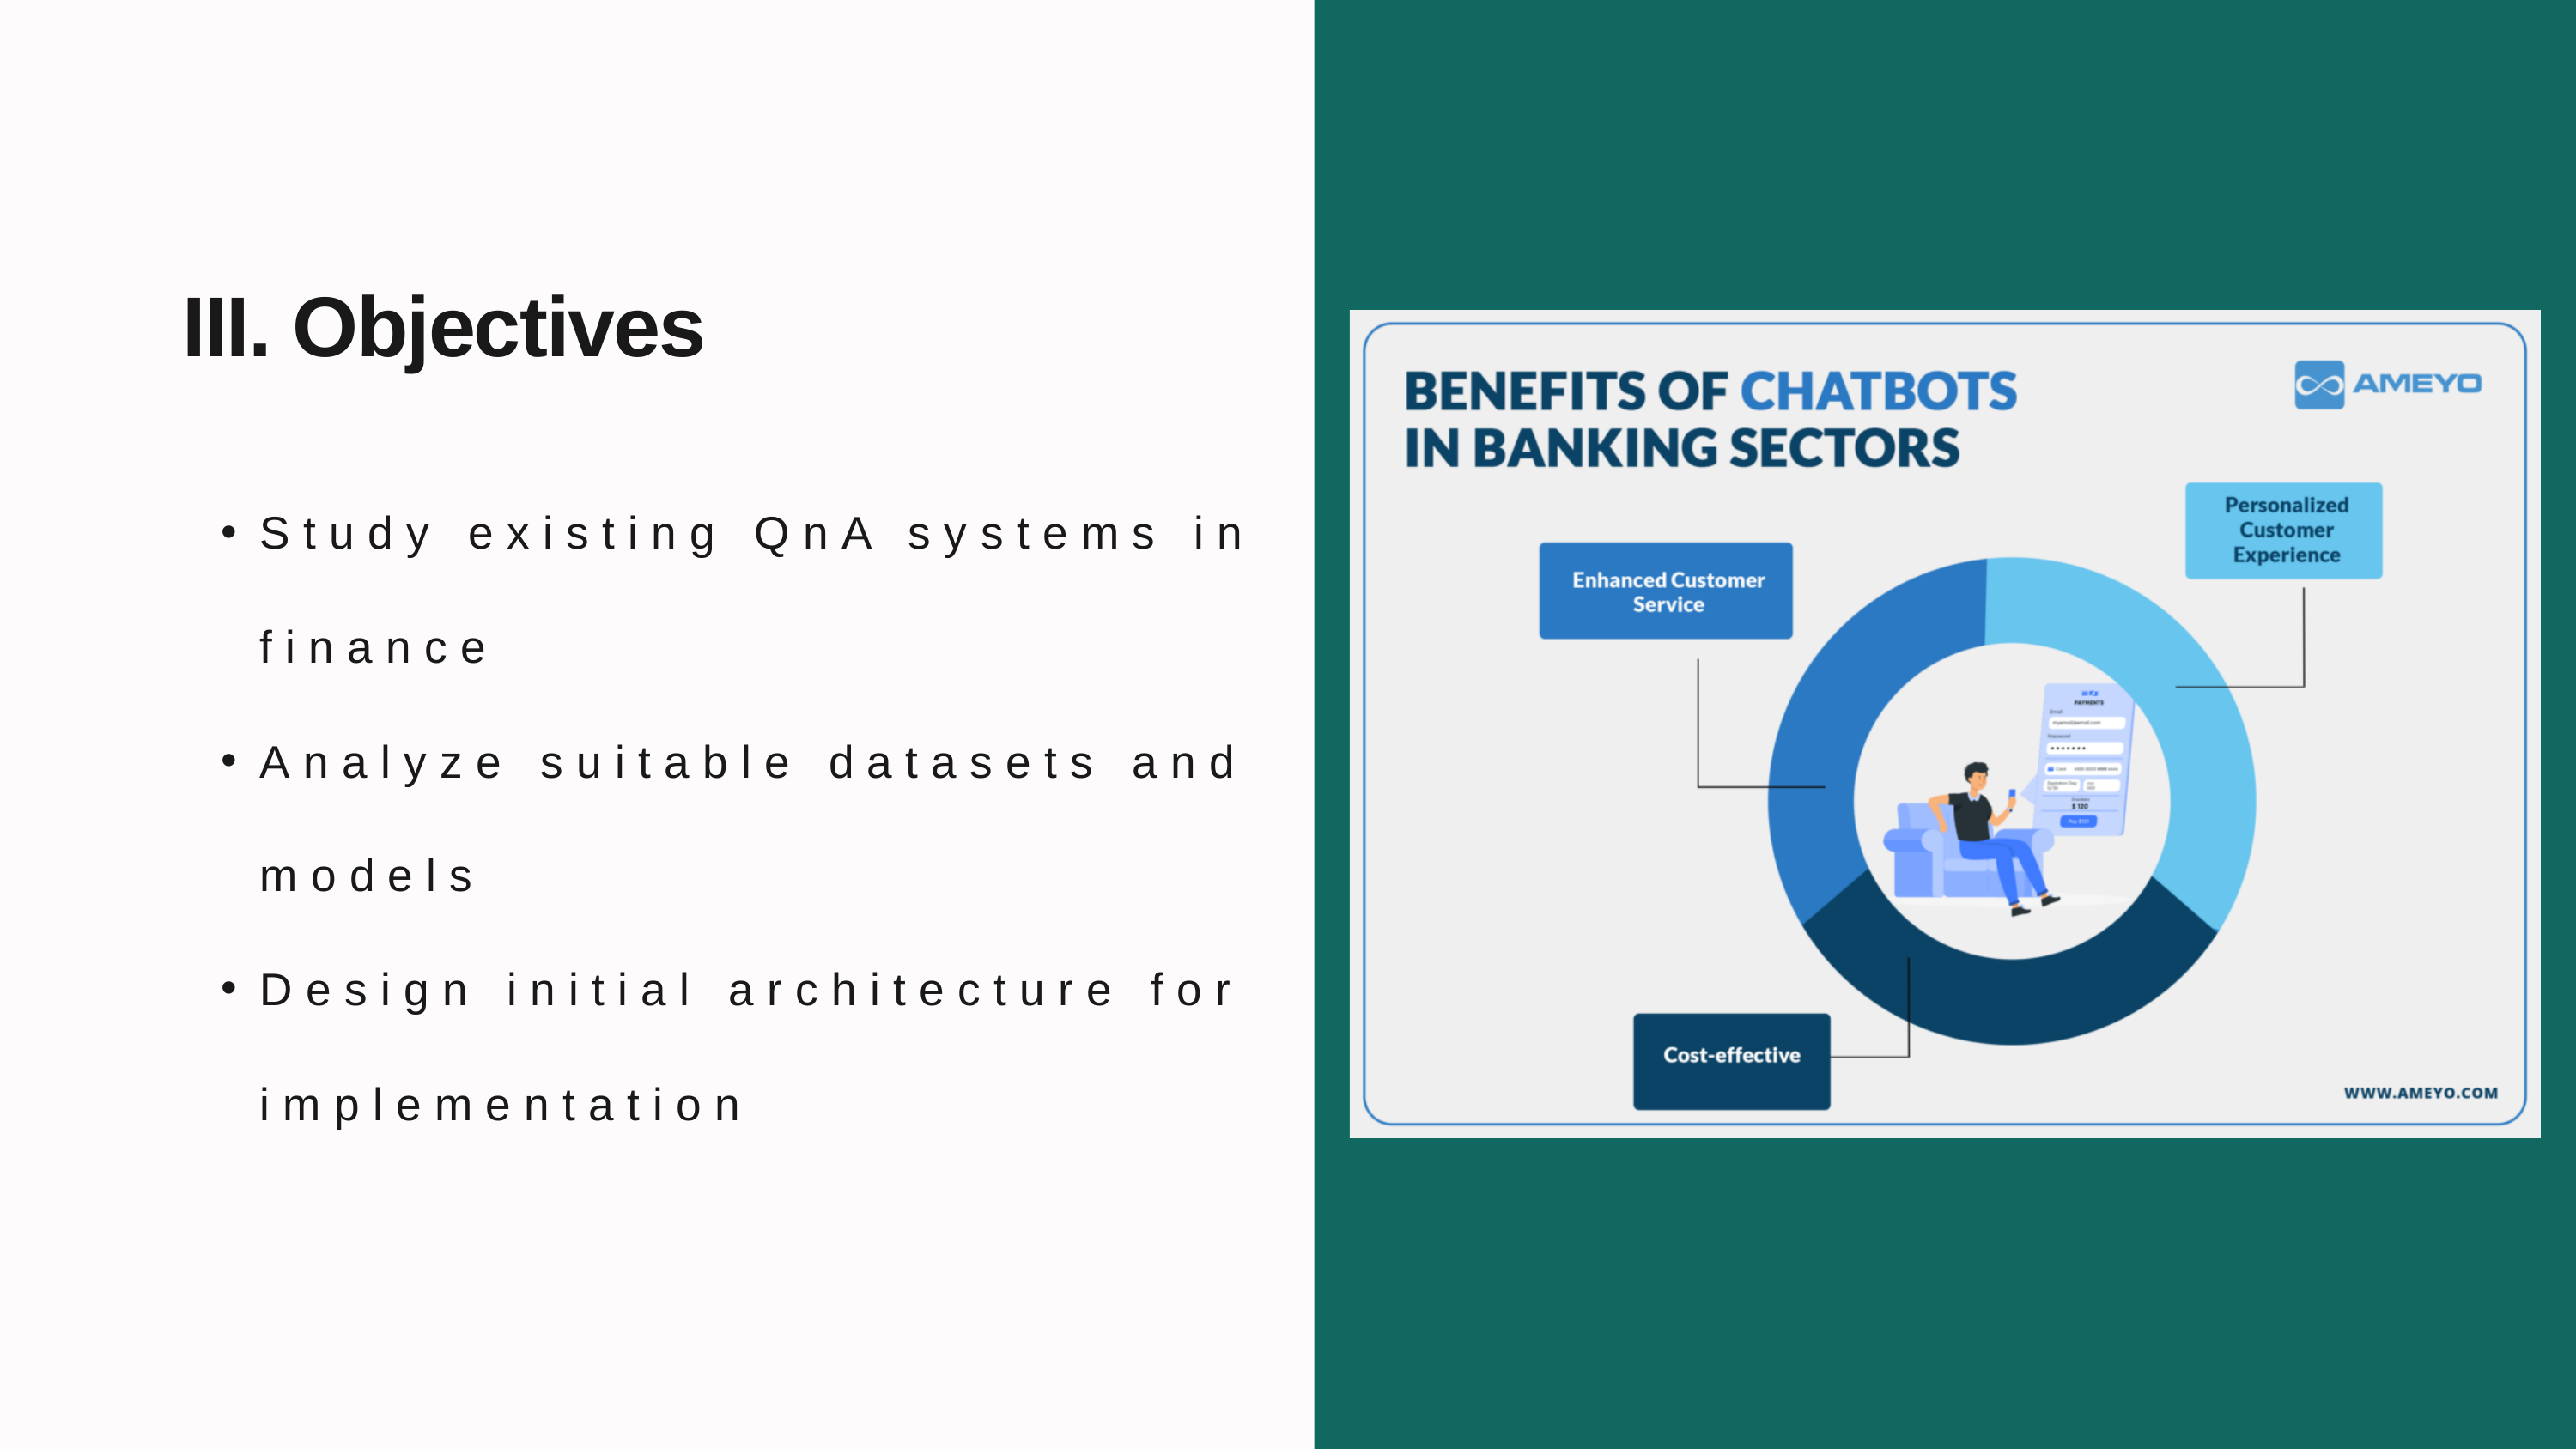

III. Objectives

Study existing QnA systems in finance
Analyze suitable datasets and models
Design initial architecture for implementation